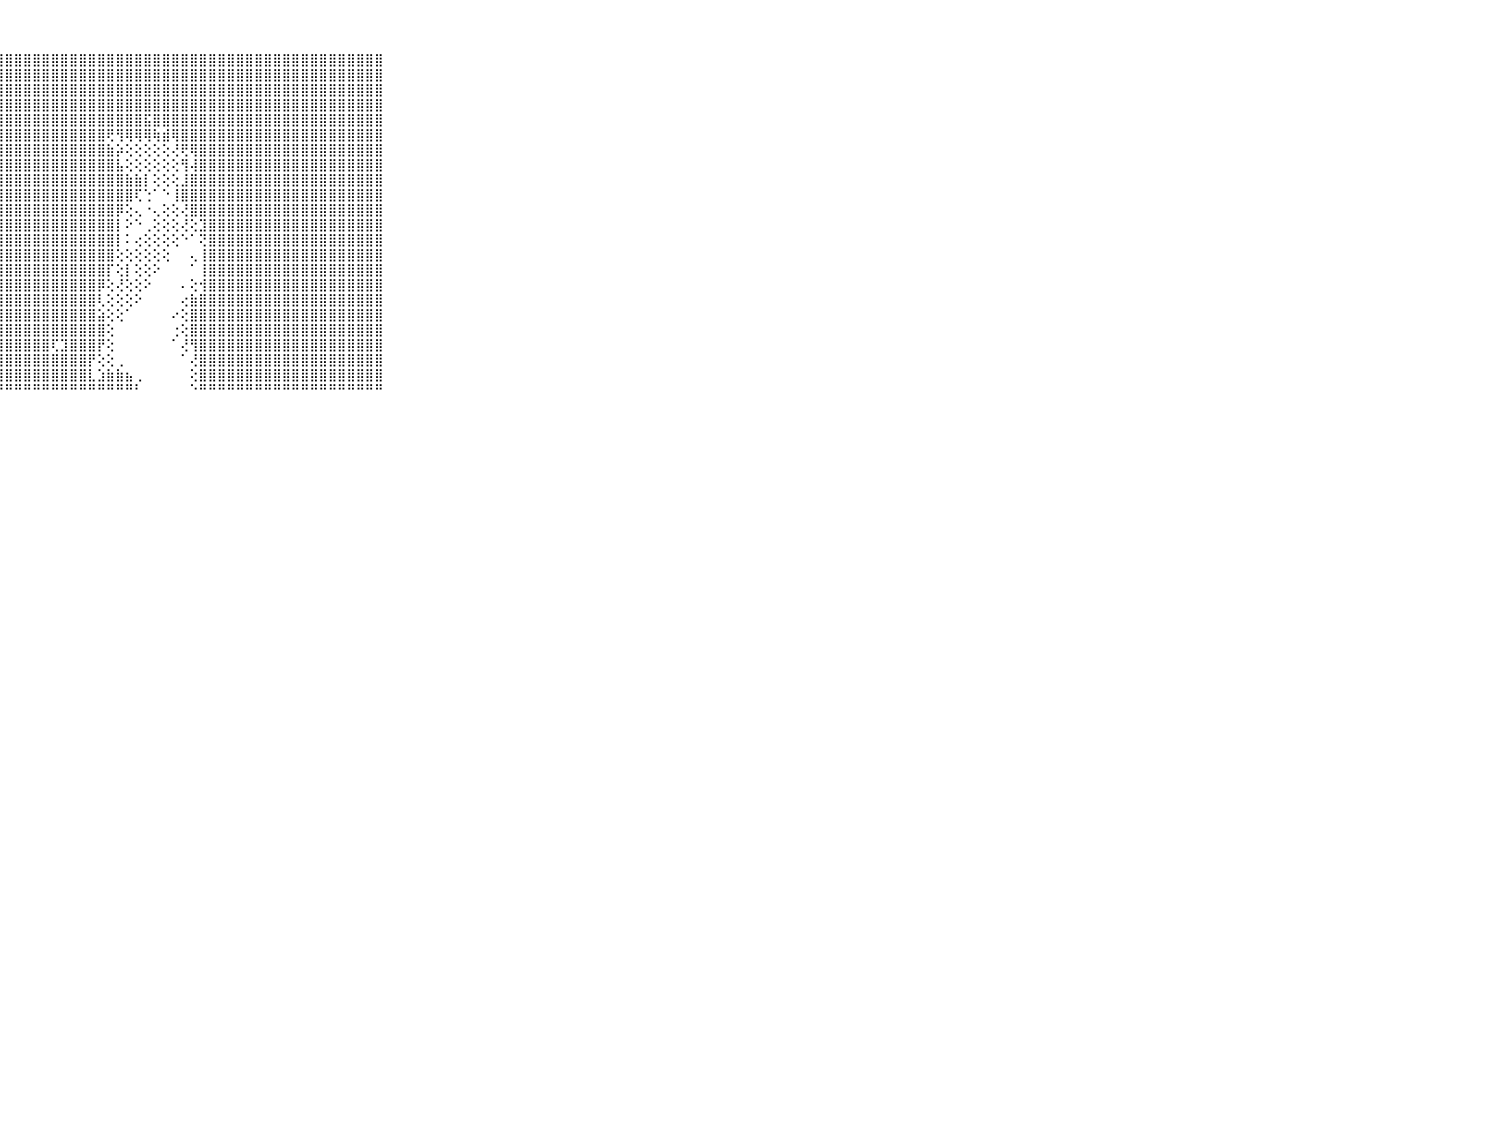

⠀⠀⠀⠀⠀⠀⠀⠀⠀⠀⠀⣿⣿⣿⣿⣿⣿⣿⣿⣿⣿⣿⣿⣿⣿⣿⣿⣿⣿⣿⣿⣿⣿⣿⣿⣿⣿⣿⣿⣿⣿⣿⣿⣿⣿⣿⣿⣿⣿⣿⣿⣿⣿⣿⣿⣿⣿⣿⣿⣿⣿⣿⣿⣿⣿⣿⣿⣿⣿⠀⠀⠀⠀⠀⠀⠀⠀⠀⠀⠀⠀
⠀⠀⠀⠀⠀⠀⠀⠀⠀⠀⠀⣿⣿⣿⣿⣿⣿⣿⣿⣿⣿⣿⣿⣿⣿⣿⣿⣿⣿⣿⣿⣿⣿⣿⣿⣿⣿⣿⣿⣿⣿⣿⣿⣿⣿⣿⣿⣿⣿⣿⣿⣿⣿⣿⣿⣿⣿⣿⣿⣿⣿⣿⣿⣿⣿⣿⣿⣿⣿⠀⠀⠀⠀⠀⠀⠀⠀⠀⠀⠀⠀
⠀⠀⠀⠀⠀⠀⠀⠀⠀⠀⠀⣿⣿⣿⣿⣿⣿⣿⣿⣿⣿⣿⣿⣿⣿⣿⣿⣿⣿⣿⣿⣿⣿⣿⣿⣿⣿⣿⣿⣿⣿⣿⣿⣿⣿⣿⣿⣿⣿⣿⣿⣿⣿⣿⣿⣿⣿⣿⣿⣿⣿⣿⣿⣿⣿⣿⣿⣿⣿⠀⠀⠀⠀⠀⠀⠀⠀⠀⠀⠀⠀
⠀⠀⠀⠀⠀⠀⠀⠀⠀⠀⠀⣿⣿⣿⣿⣿⣿⣿⣿⣿⣿⣿⣿⣿⣿⣿⣿⣿⣿⣿⣿⣿⣿⣿⣿⣿⣿⣿⣿⣿⣿⣿⣿⣿⣿⣿⣿⣿⣿⣿⣿⣿⣿⣿⣿⣿⣿⣿⣿⣿⣿⣿⣿⣿⣿⣿⣿⣿⣿⠀⠀⠀⠀⠀⠀⠀⠀⠀⠀⠀⠀
⠀⠀⠀⠀⠀⠀⠀⠀⠀⠀⠀⣿⣿⣿⣿⣿⣿⣿⣿⣿⣿⣿⣿⣿⣿⣿⣿⣿⣿⣿⣿⣿⣿⣿⣿⣿⣿⣿⣿⣿⣿⣿⣿⣯⣿⣿⣿⣿⣿⣿⣿⣿⣿⣿⣿⣿⣿⣿⣿⣿⣿⣿⣿⣿⣿⣿⣿⣿⣿⠀⠀⠀⠀⠀⠀⠀⠀⠀⠀⠀⠀
⠀⠀⠀⠀⠀⠀⠀⠀⠀⠀⠀⣿⣿⣿⣿⣿⣿⣿⣿⣿⣿⣿⣿⣿⣿⣿⣿⣿⣿⣿⣿⣿⣿⣿⣿⣿⣿⣿⣿⢟⢻⢿⢿⢿⢷⣾⢿⣿⣿⣿⣿⣿⣿⣿⣿⣿⣿⣿⣿⣿⣿⣿⣿⣿⣿⣿⣿⣿⣿⠀⠀⠀⠀⠀⠀⠀⠀⠀⠀⠀⠀
⠀⠀⠀⠀⠀⠀⠀⠀⠀⠀⠀⣿⣿⣿⣿⣿⣿⣿⣿⣿⣿⣿⣿⣿⣿⣿⣿⣿⣿⣿⣿⣿⣿⣿⣿⣿⣿⣿⣿⣷⡵⢕⢕⢕⢕⢕⢜⢟⢿⣿⣿⣿⣿⣿⣿⣿⣿⣿⣿⣿⣿⣿⣿⣿⣿⣿⣿⣿⣿⠀⠀⠀⠀⠀⠀⠀⠀⠀⠀⠀⠀
⠀⠀⠀⠀⠀⠀⠀⠀⠀⠀⠀⣿⣿⣿⣿⣿⣿⣿⣿⣿⣿⣿⣿⣿⣿⣿⣿⣿⣿⣿⣿⣿⣿⣿⣿⣿⣿⣿⣿⣿⣧⢕⢕⢕⢕⢕⢕⢻⢼⣿⣿⣿⣿⣿⣿⣿⣿⣿⣿⣿⣿⣿⣿⣿⣿⣿⣿⣿⣿⠀⠀⠀⠀⠀⠀⠀⠀⠀⠀⠀⠀
⠀⠀⠀⠀⠀⠀⠀⠀⠀⠀⠀⣿⣿⣿⣿⣿⣿⣿⣿⣿⣿⣿⣿⣿⣿⣿⣿⣿⣿⣿⣿⣿⣿⣿⣿⣿⣿⣿⣿⣿⣿⣷⣷⡇⢕⢕⢕⣸⣿⣿⣿⣿⣿⣿⣿⣿⣿⣿⣿⣿⣿⣿⣿⣿⣿⣿⣿⣿⣿⠀⠀⠀⠀⠀⠀⠀⠀⠀⠀⠀⠀
⠀⠀⠀⠀⠀⠀⠀⠀⠀⠀⠀⣿⣿⣿⣿⣿⣿⣿⣿⣿⣿⣿⣿⣿⣿⣿⣿⣿⣿⣿⣿⣿⣿⣿⣿⣿⣿⣿⣿⣿⣿⣿⢏⢑⠁⠑⢸⣿⣿⣿⣿⣿⣿⣿⣿⣿⣿⣿⣿⣿⣿⣿⣿⣿⣿⣿⣿⣿⣿⠀⠀⠀⠀⠀⠀⠀⠀⠀⠀⠀⠀
⠀⠀⠀⠀⠀⠀⠀⠀⠀⠀⠀⣿⣿⣿⣿⣿⣿⣿⣿⣿⣿⣿⣿⣿⣿⣿⣿⣿⣿⣿⣿⣿⣿⣿⣿⣿⣿⣿⣿⣿⡿⢕⢄⠐⢄⢕⢕⢜⣿⣿⣿⣿⣿⣿⣿⣿⣿⣿⣿⣿⣿⣿⣿⣿⣿⣿⣿⣿⣿⠀⠀⠀⠀⠀⠀⠀⠀⠀⠀⠀⠀
⠀⠀⠀⠀⠀⠀⠀⠀⠀⠀⠀⣿⣿⣿⣿⣿⣿⣿⣿⣿⣿⣿⣿⣿⣿⣿⣿⣿⣿⣿⣿⣿⣿⣿⣿⣿⣿⣿⣿⣿⡇⠕⠑⢀⢕⢕⢕⢜⢕⣹⣿⣿⣿⣿⣿⣿⣿⣿⣿⣿⣿⣿⣿⣿⣿⣿⣿⣿⣿⠀⠀⠀⠀⠀⠀⠀⠀⠀⠀⠀⠀
⠀⠀⠀⠀⠀⠀⠀⠀⠀⠀⠀⣿⣿⣿⣿⣿⣿⣿⣿⣿⣿⣿⣿⣿⣿⣿⣿⣿⣿⣿⣿⣿⣿⣿⣿⣿⣿⣿⣿⣿⡇⠅⢔⢕⢕⢕⢕⠑⠁⢝⣿⣿⣿⣿⣿⣿⣿⣿⣿⣿⣿⣿⣿⣿⣿⣿⣿⣿⣿⠀⠀⠀⠀⠀⠀⠀⠀⠀⠀⠀⠀
⠀⠀⠀⠀⠀⠀⠀⠀⠀⠀⠀⣿⣿⣿⣿⣿⣿⣿⣿⣿⣿⣿⣿⣿⣿⣿⣿⣿⣿⣿⣿⣿⣿⣿⣿⣿⣿⣿⣿⣿⢕⢕⢕⢕⢕⢕⠀⠀⢄⢸⣿⣿⣿⣿⣿⣿⣿⣿⣿⣿⣿⣿⣿⣿⣿⣿⣿⣿⣿⠀⠀⠀⠀⠀⠀⠀⠀⠀⠀⠀⠀
⠀⠀⠀⠀⠀⠀⠀⠀⠀⠀⠀⣿⣿⣿⣿⣿⣿⣿⣿⣿⣿⣿⣿⣿⣿⣿⣿⣿⣿⣿⣿⣿⣿⣿⣿⣿⣿⣿⣿⡏⢕⡇⢕⢕⠕⠀⠀⠀⠁⢸⣿⣿⣿⣿⣿⣿⣿⣿⣿⣿⣿⣿⣿⣿⣿⣿⣿⣿⣿⠀⠀⠀⠀⠀⠀⠀⠀⠀⠀⠀⠀
⠀⠀⠀⠀⠀⠀⠀⠀⠀⠀⠀⣿⣿⣿⣿⣿⣿⣿⣿⣿⣿⣿⣿⣿⣿⣿⣿⣿⣿⣿⣿⣿⣿⣿⣿⣿⣿⣿⡿⢕⢜⢕⢕⠕⠀⠀⠀⠄⢕⢺⣿⣿⣿⣿⣿⣿⣿⣿⣿⣿⣿⣿⣿⣿⣿⣿⣿⣿⣿⠀⠀⠀⠀⠀⠀⠀⠀⠀⠀⠀⠀
⠀⠀⠀⠀⠀⠀⠀⠀⠀⠀⠀⣿⣿⣿⣿⣿⣿⣿⣿⣿⣿⣿⣿⣿⣿⣿⣿⣿⣿⣿⣿⣿⣿⣿⣿⣿⣿⣿⢇⢕⢕⢕⠕⠀⠀⠀⠀⢔⣷⣿⣿⣿⣿⣿⣿⣿⣿⣿⣿⣿⣿⣿⣿⣿⣿⣿⣿⣿⣿⠀⠀⠀⠀⠀⠀⠀⠀⠀⠀⠀⠀
⠀⠀⠀⠀⠀⠀⠀⠀⠀⠀⠀⣿⣿⣿⣿⣿⣿⣿⣿⣿⣿⣿⣿⣿⣿⣿⣿⣿⣿⣿⣿⣿⣿⣿⣿⣿⣿⣿⣵⢕⢕⠁⠀⠀⠀⠀⠔⢕⣿⣿⣿⣿⣿⣿⣿⣿⣿⣿⣿⣿⣿⣿⣿⣿⣿⣿⣿⣿⣿⠀⠀⠀⠀⠀⠀⠀⠀⠀⠀⠀⠀
⠀⠀⠀⠀⠀⠀⠀⠀⠀⠀⠀⣿⣿⣿⣿⣿⣿⣿⣿⣿⣿⣿⣿⣿⣿⣿⣿⣿⣿⣿⣿⣿⣿⣿⣿⣿⣿⣿⣿⢕⠀⠀⠀⠀⠀⠀⢐⢕⣿⣿⣿⣿⣿⣿⣿⣿⣿⣿⣿⣿⣿⣿⣿⣿⣿⣿⣿⣿⣿⠀⠀⠀⠀⠀⠀⠀⠀⠀⠀⠀⠀
⠀⠀⠀⠀⠀⠀⠀⠀⠀⠀⠀⣿⣿⣿⣿⣿⣿⣿⣿⣿⣿⣿⣿⣿⣿⣿⣿⣿⣿⣿⣿⣿⣿⢏⣹⣿⣿⣿⡟⢕⠀⠀⠀⠀⠀⠀⠁⢜⢻⣿⣿⣿⣿⣿⣿⣿⣿⣿⣿⣿⣿⣿⣿⣿⣿⣿⣿⣿⣿⠀⠀⠀⠀⠀⠀⠀⠀⠀⠀⠀⠀
⠀⠀⠀⠀⠀⠀⠀⠀⠀⠀⠀⣿⣿⣿⣿⣿⣿⣿⣿⣿⣿⣿⣿⣿⣿⣿⣿⣿⣿⣿⣿⣿⣿⣿⣿⣿⣿⡟⢕⢕⢀⠀⠀⠀⠀⠀⠀⠁⢜⣿⣿⣿⣿⣿⣿⣿⣿⣿⣿⣿⣿⣿⣿⣿⣿⣿⣿⣿⣿⠀⠀⠀⠀⠀⠀⠀⠀⠀⠀⠀⠀
⠀⠀⠀⠀⠀⠀⠀⠀⠀⠀⠀⣿⣿⣿⣿⣿⣿⣿⣿⣿⣿⣿⣿⣿⣿⣿⣿⣿⣿⣿⣿⣿⣿⣿⣿⣿⣿⣇⣱⣷⣷⣦⢀⠀⠀⠀⠀⠀⢕⣿⣿⣿⣿⣿⣿⣿⣿⣿⣿⣿⣿⣿⣿⣿⣿⣿⣿⣿⣿⠀⠀⠀⠀⠀⠀⠀⠀⠀⠀⠀⠀
⠀⠀⠀⠀⠀⠀⠀⠀⠀⠀⠀⠛⠛⠛⠛⠛⠛⠛⠛⠛⠛⠛⠛⠛⠛⠛⠛⠛⠛⠛⠛⠛⠛⠛⠛⠛⠛⠛⠛⠛⠛⠛⠃⠀⠀⠀⠀⠀⠑⠛⠛⠛⠛⠛⠛⠛⠛⠛⠛⠛⠛⠛⠛⠛⠛⠛⠛⠛⠛⠀⠀⠀⠀⠀⠀⠀⠀⠀⠀⠀⠀